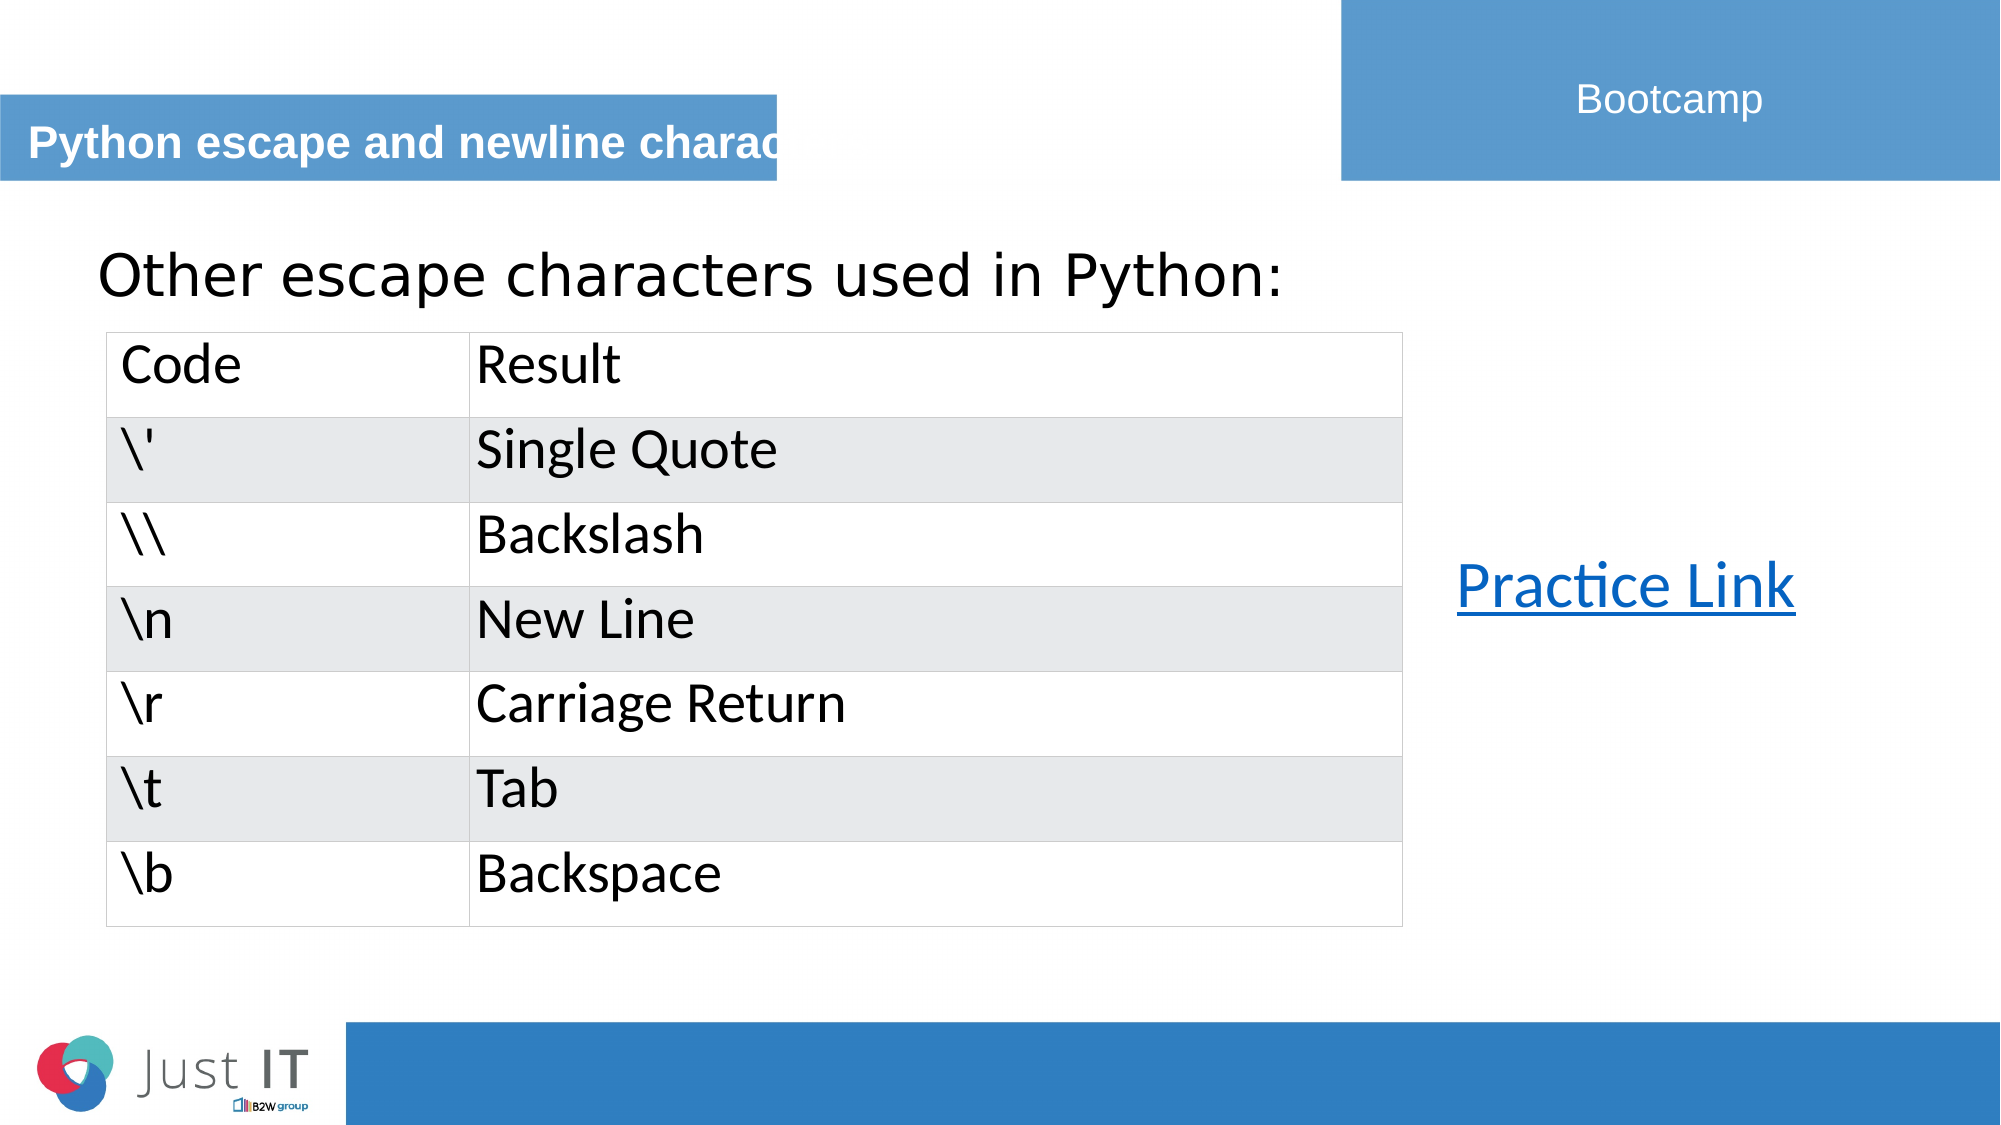

# Python escape and newline characters
Bootcamp
Other escape characters used in Python:

| Code | Result |
| --- | --- |
| \' | Single Quote |
| \\ | Backslash |
| \n | New Line |
| \r | Carriage Return |
| \t | Tab |
| \b | Backspace |
Practice Link